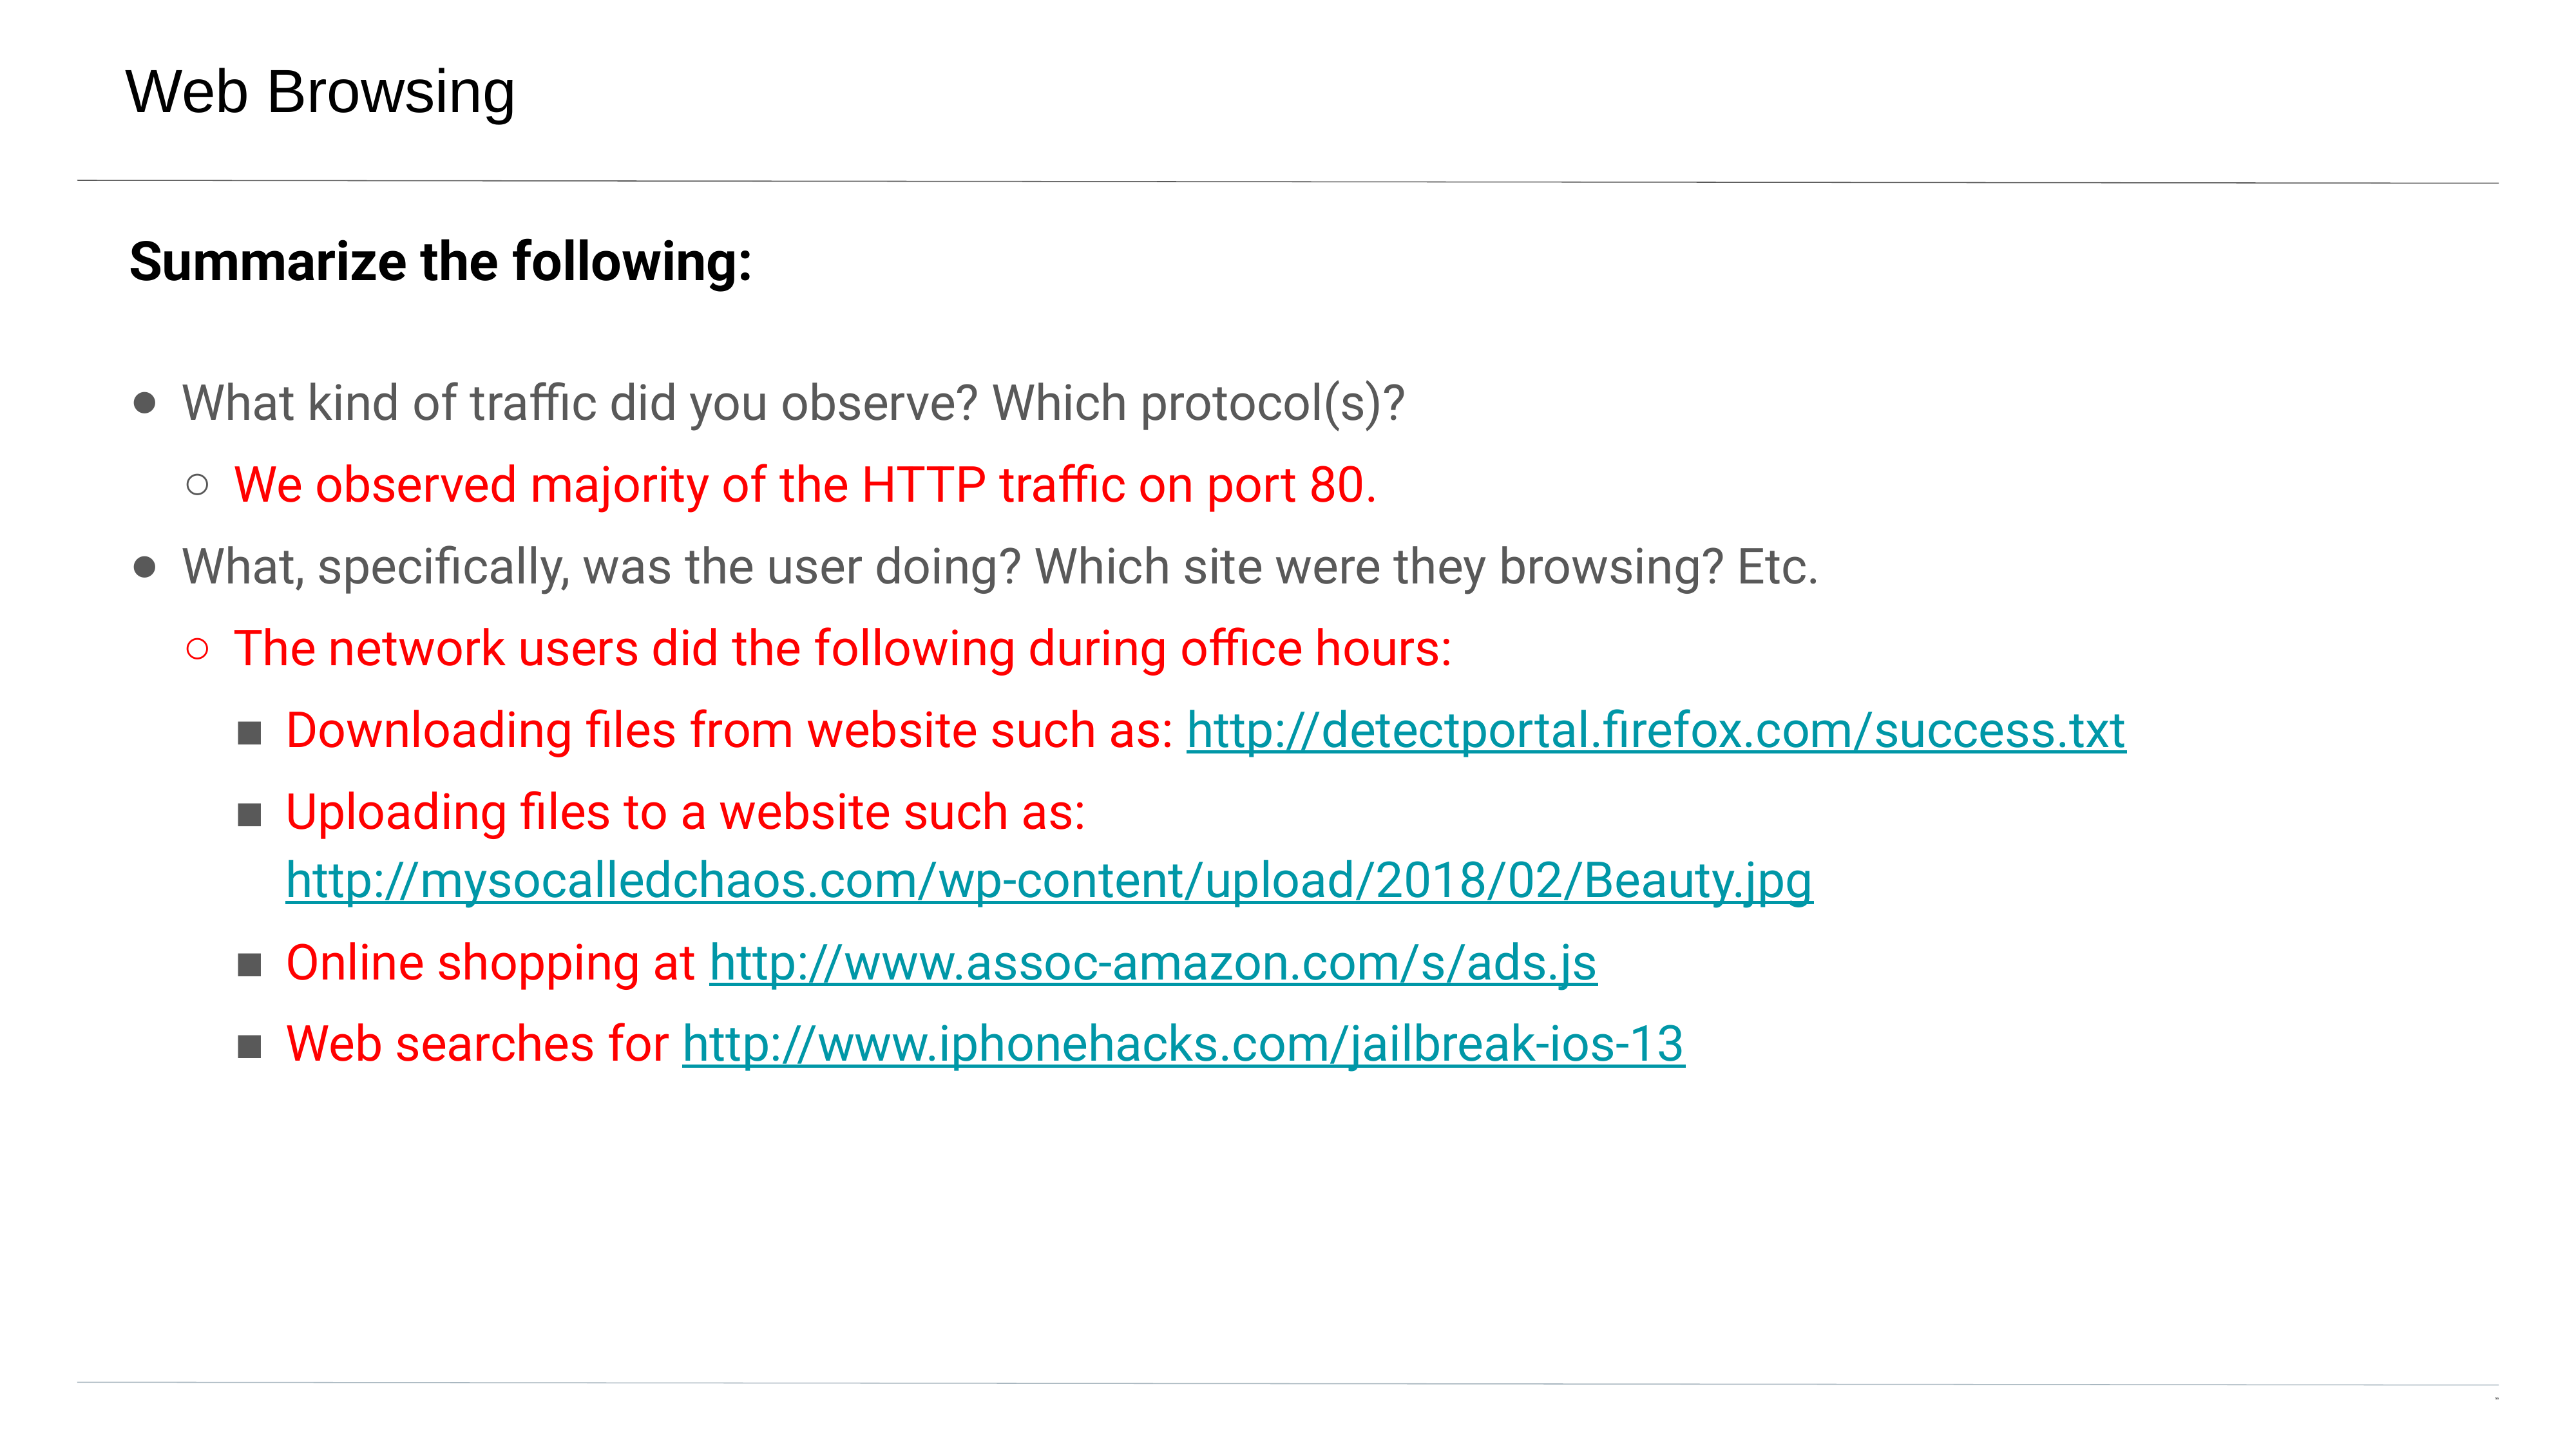

# Web Browsing
Summarize the following:

What kind of traffic did you observe? Which protocol(s)?
We observed majority of the HTTP traffic on port 80.
What, specifically, was the user doing? Which site were they browsing? Etc.
The network users did the following during office hours:
Downloading files from website such as: http://detectportal.firefox.com/success.txt
Uploading files to a website such as: http://mysocalledchaos.com/wp-content/upload/2018/02/Beauty.jpg
Online shopping at http://www.assoc-amazon.com/s/ads.js
Web searches for http://www.iphonehacks.com/jailbreak-ios-13

56